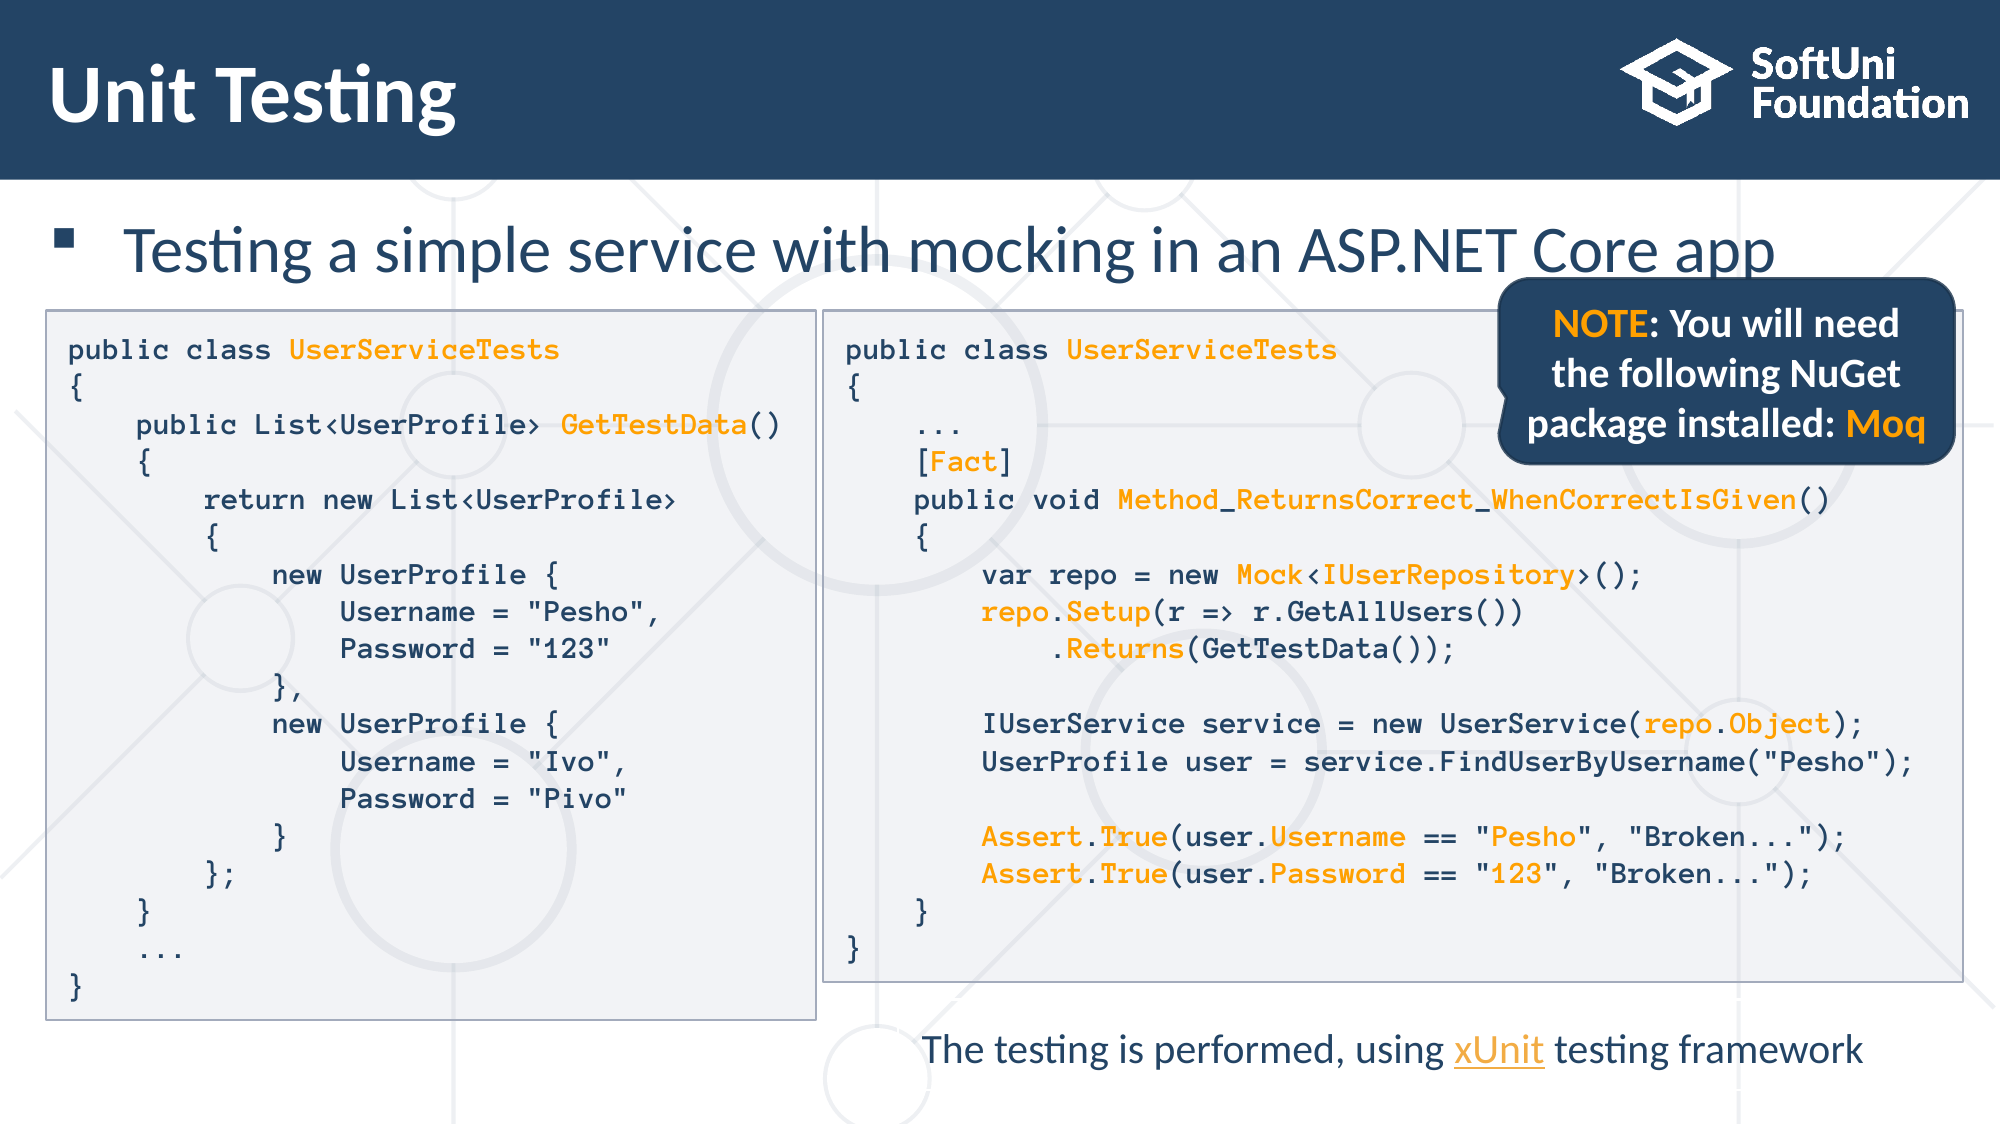

# Unit Testing
Testing a simple service with mocking in an ASP.NET Core app
NOTE: You will need the following NuGet package installed: Moq
public class UserServiceTests
{
    public List<UserProfile> GetTestData()
    {
        return new List<UserProfile>
        {
            new UserProfile {
                Username = "Pesho",
                Password = "123"
            },
            new UserProfile {
                Username = "Ivo",
                Password = "Pivo"
            }
        };
    }
    ...
}
public class UserServiceTests
{
    ...
    [Fact]
    public void Method_ReturnsCorrect_WhenCorrectIsGiven()
    {
        var repo = new Mock<IUserRepository>();
        repo.Setup(r => r.GetAllUsers())
            .Returns(GetTestData());

        IUserService service = new UserService(repo.Object);
        UserProfile user = service.FindUserByUsername("Pesho");

        Assert.True(user.Username == "Pesho", "Broken...");
        Assert.True(user.Password == "123", "Broken...");
    }
}
The testing is performed, using xUnit testing framework